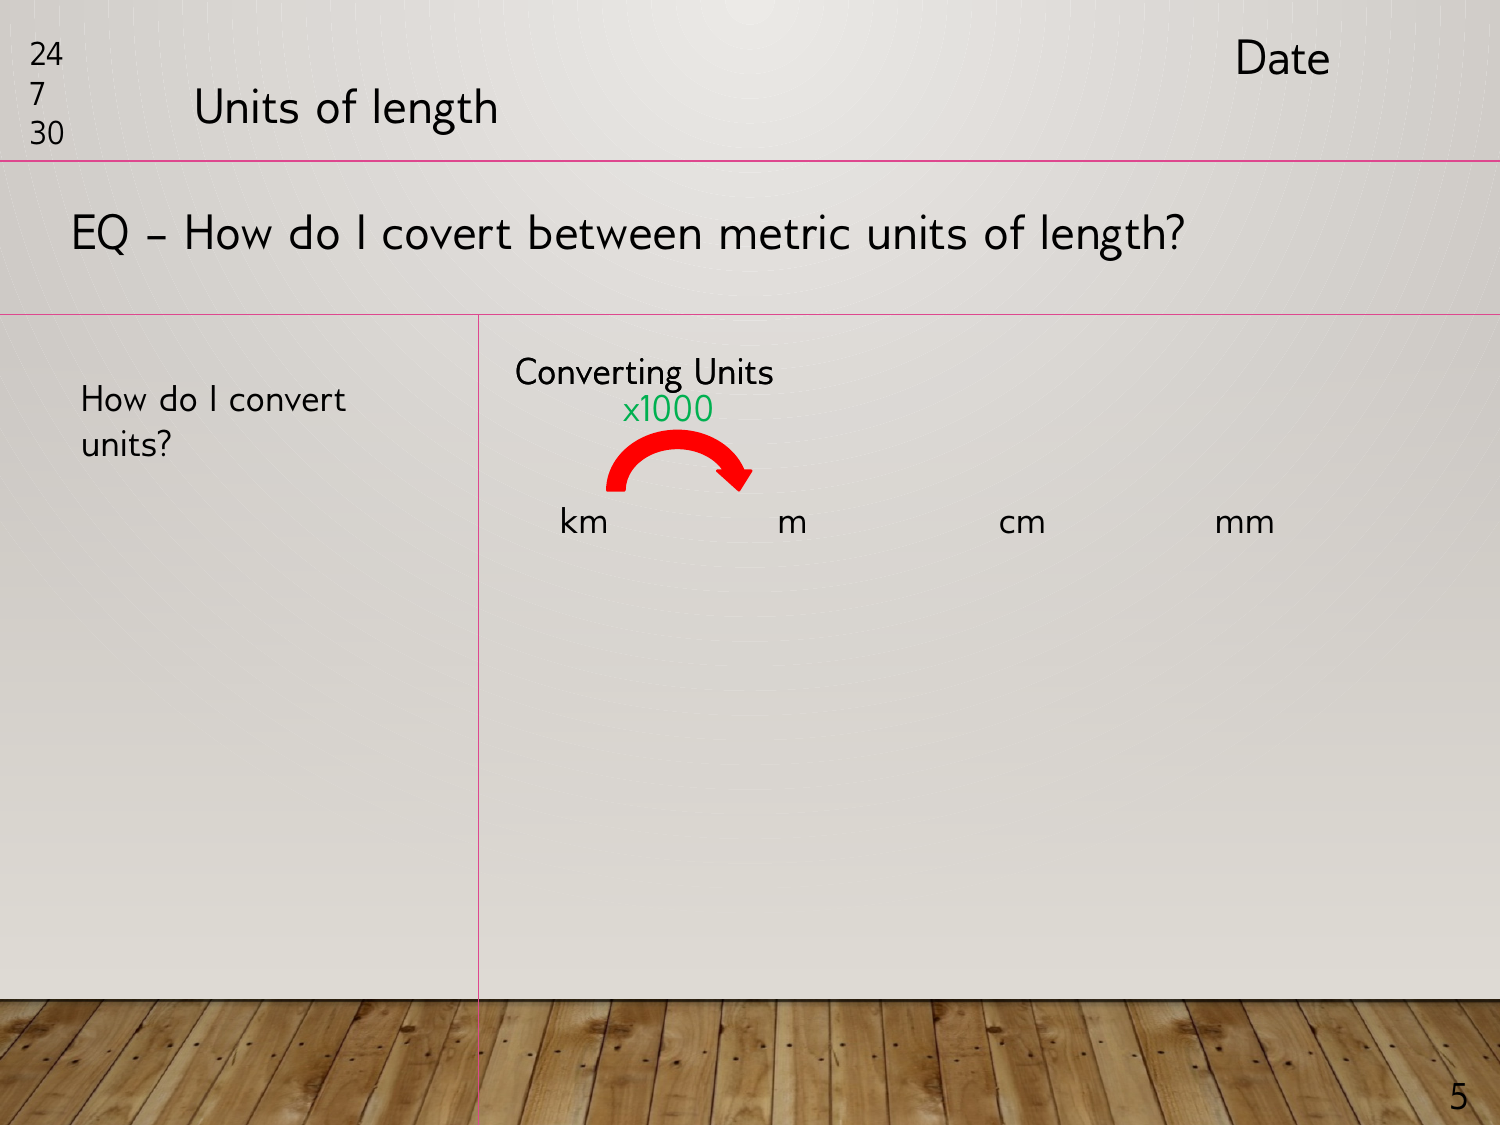

Date
24
7
30
Units of length
EQ – How do I covert between metric units of length?
Converting Units
Converting Units
How do I convert units?
x1000

km               m                 cm               mm

5